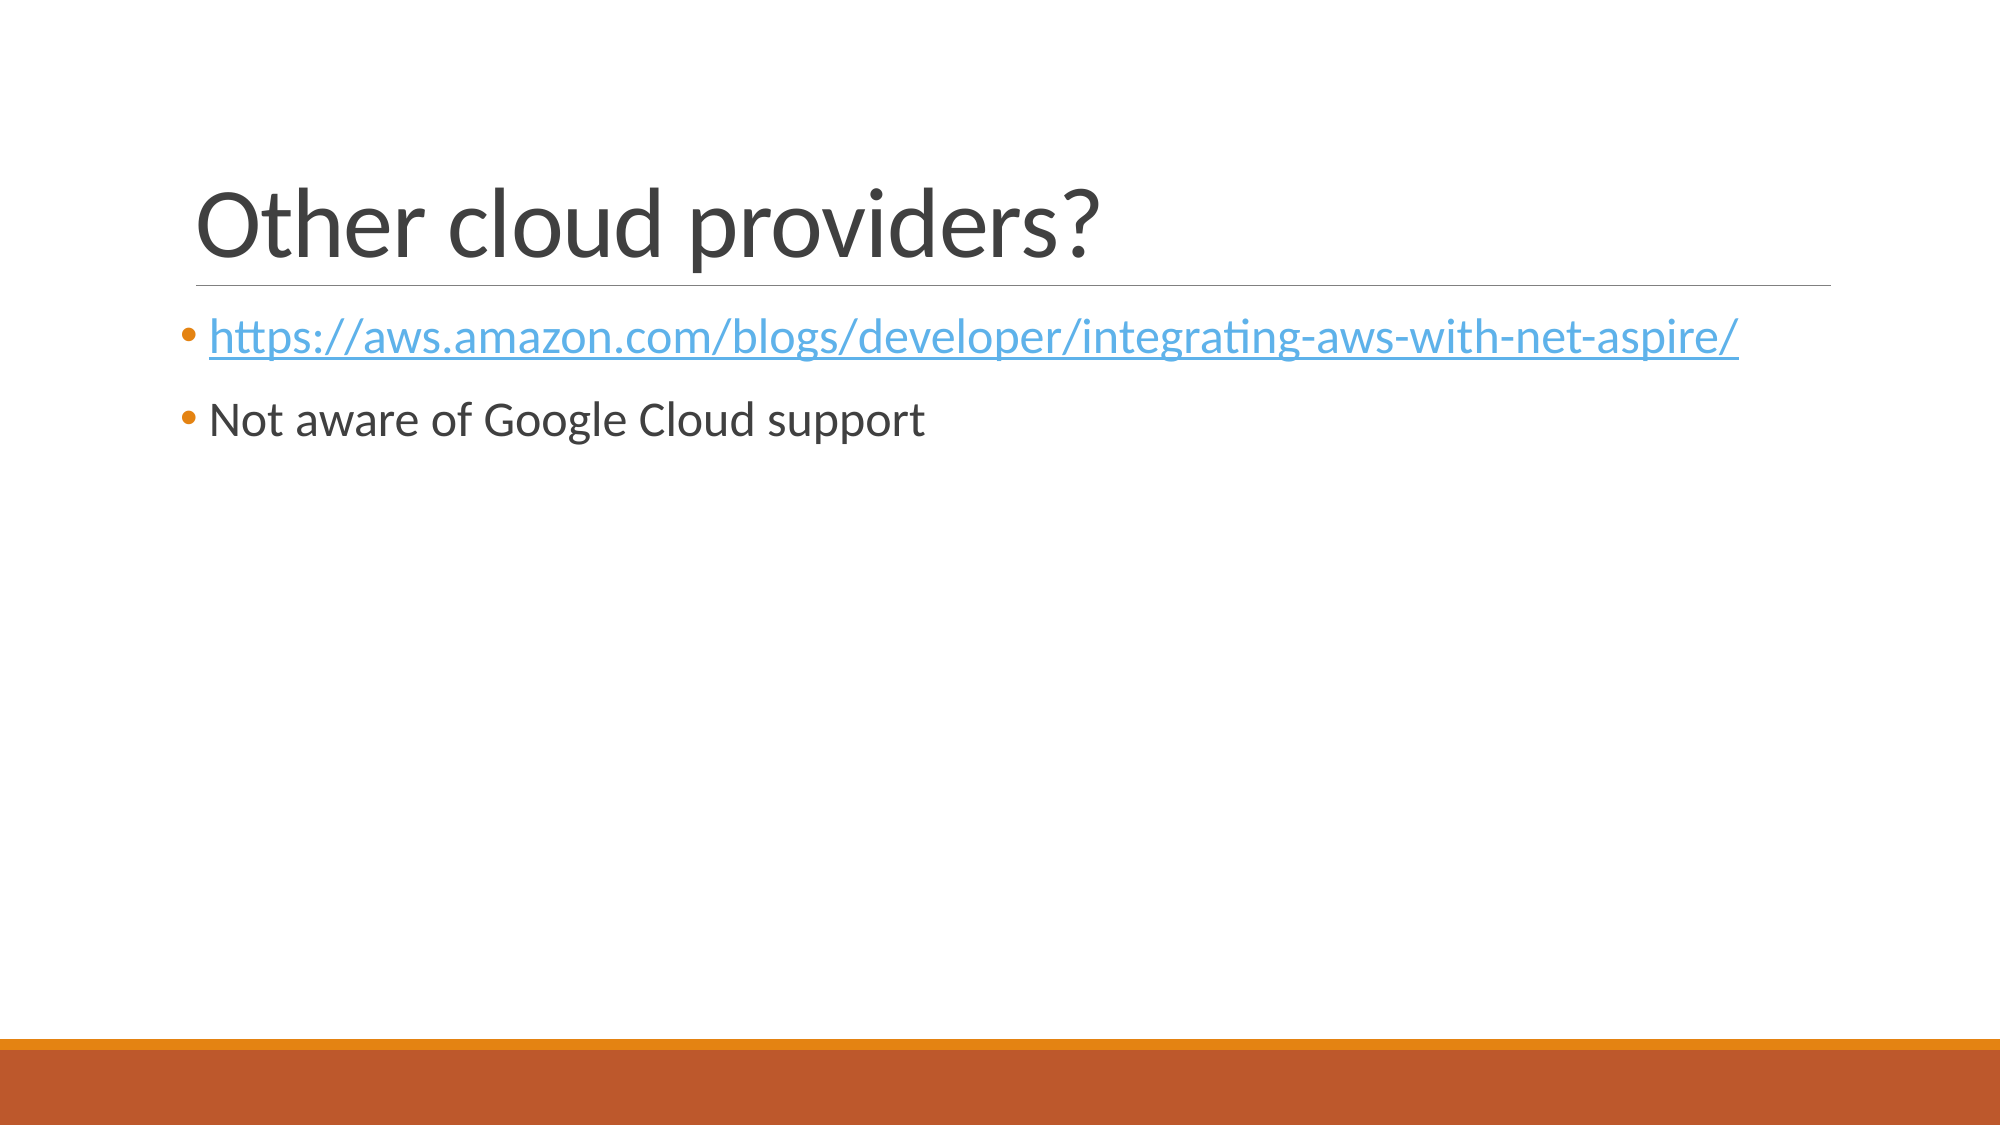

# Other cloud providers?
 https://aws.amazon.com/blogs/developer/integrating-aws-with-net-aspire/
 Not aware of Google Cloud support